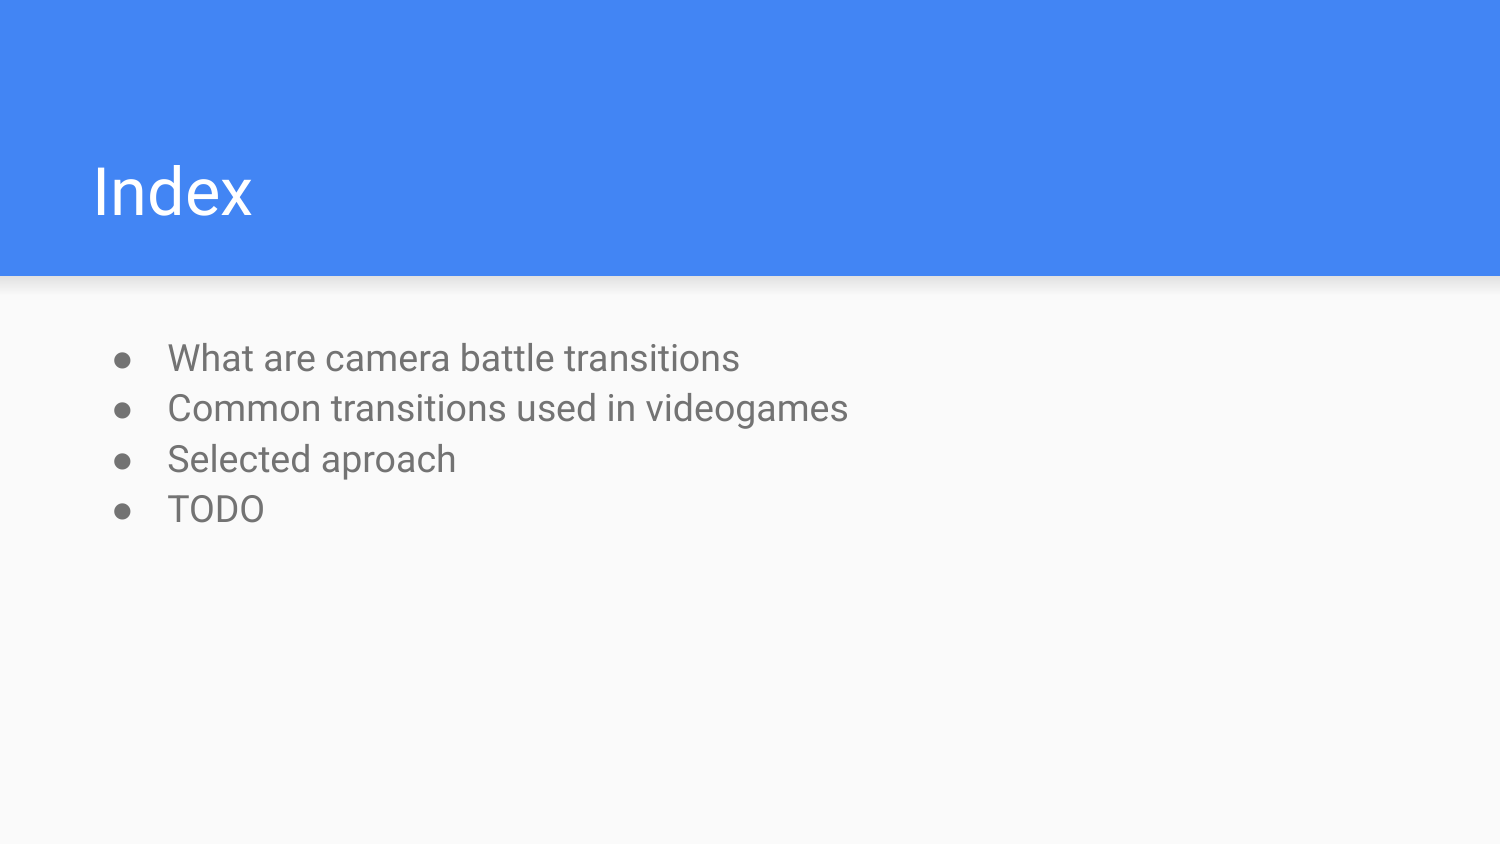

# Index
What are camera battle transitions
Common transitions used in videogames
Selected aproach
TODO